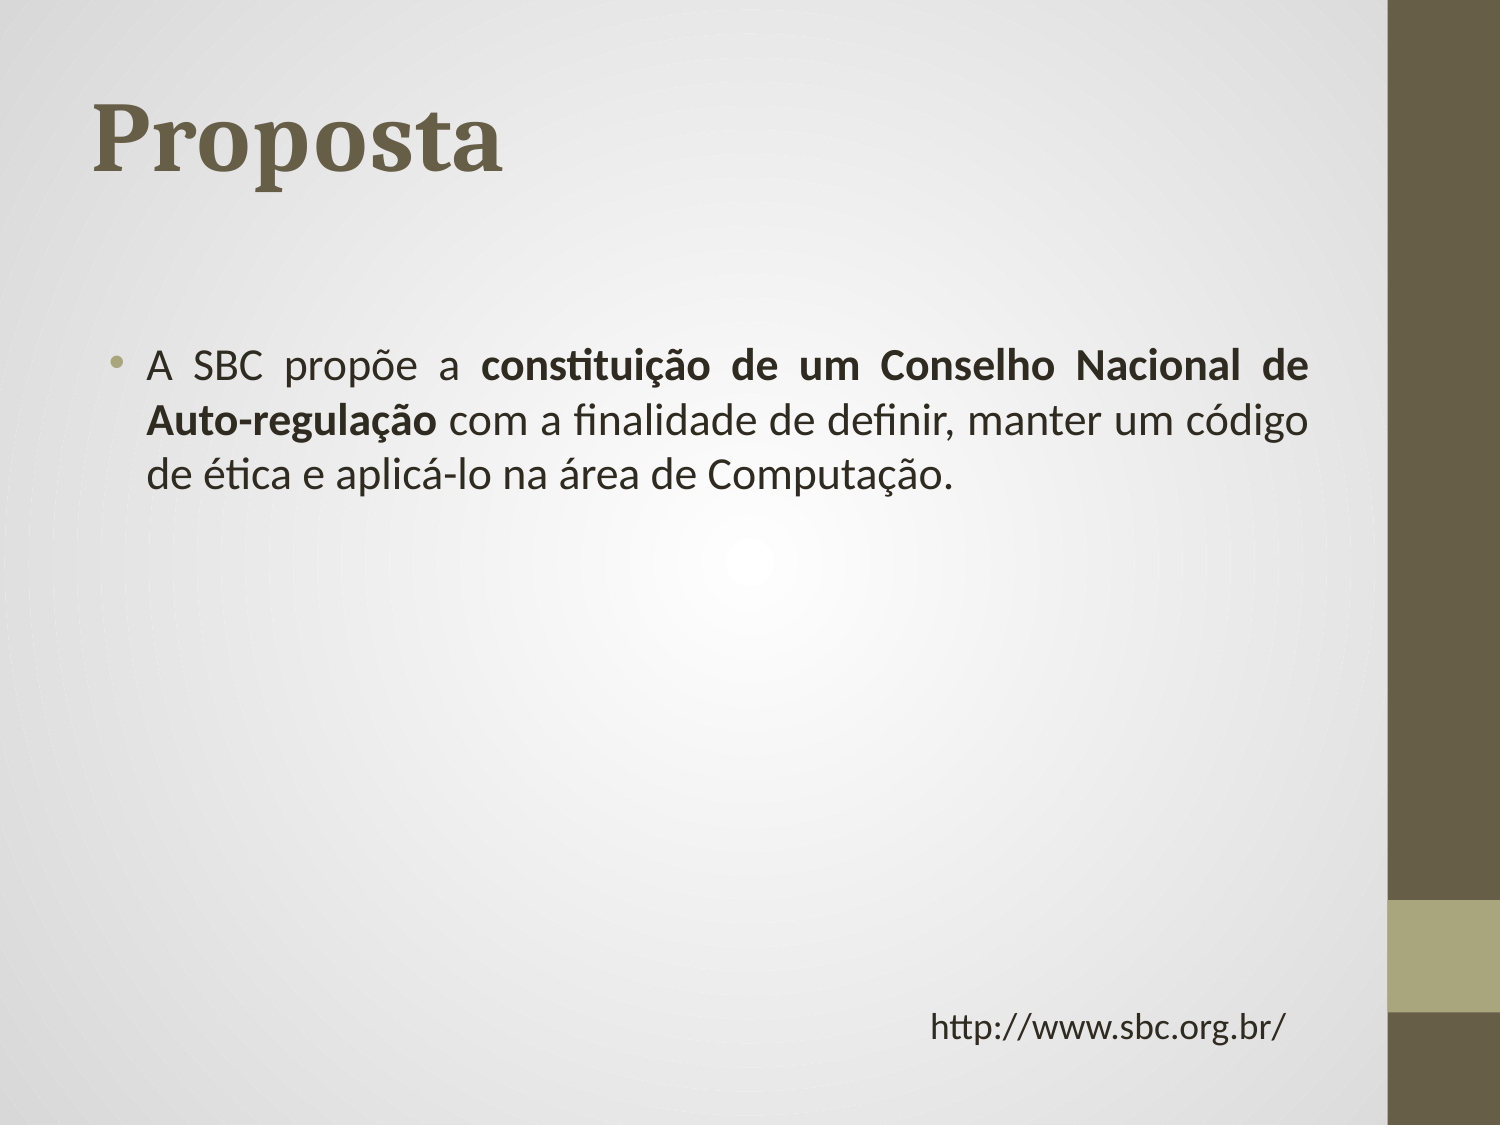

# Proposta

A SBC propõe a constituição de um Conselho Nacional de Auto-regulação com a finalidade de definir, manter um código de ética e aplicá-lo na área de Computação.

http://www.sbc.org.br/